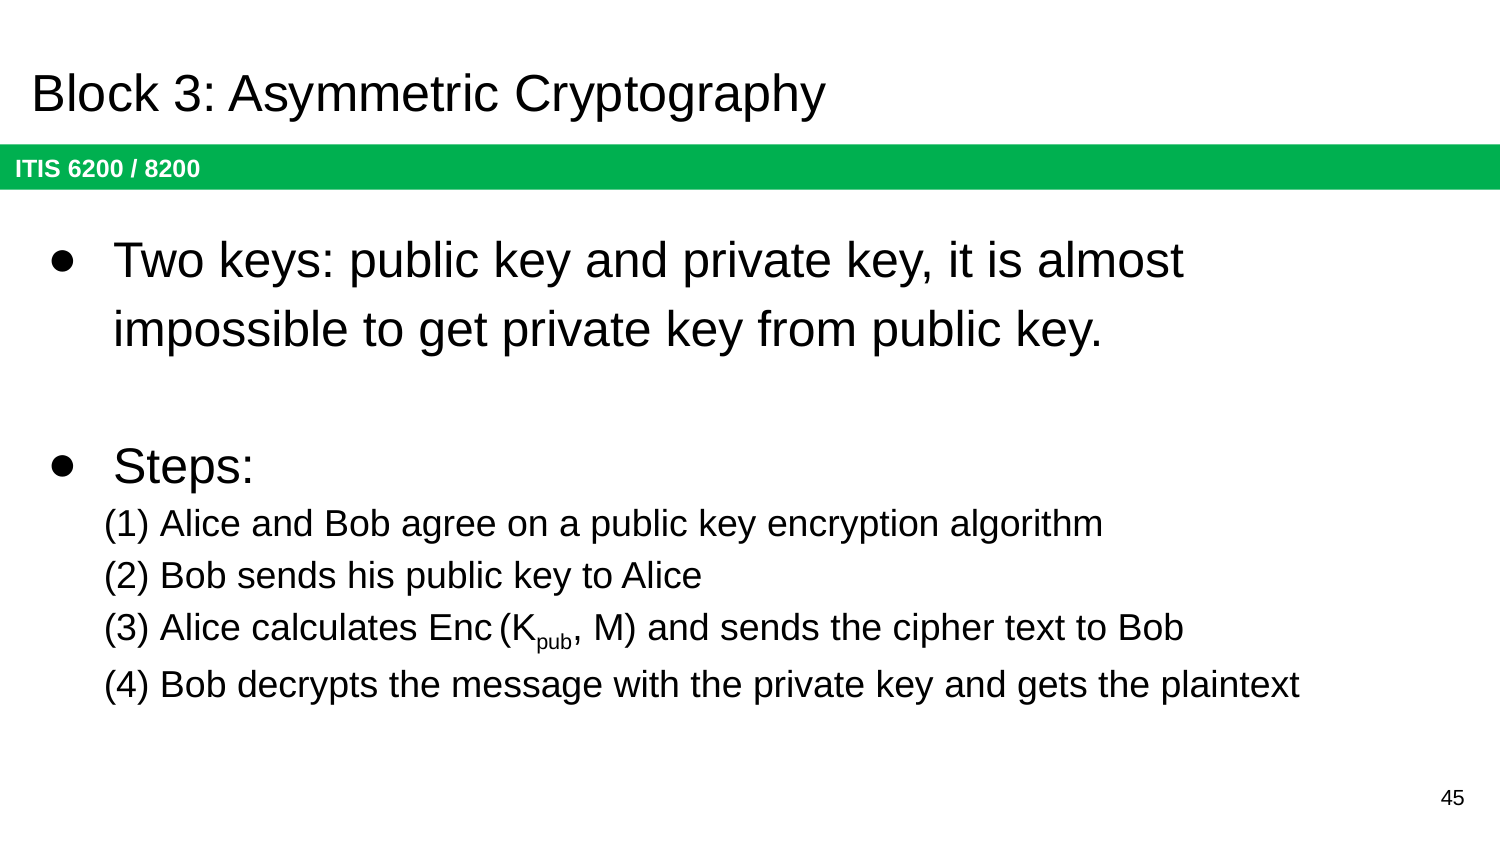

# Block 3: Asymmetric Cryptography
Two keys: public key and private key, it is almost impossible to get private key from public key.

Steps:
Alice and Bob agree on a public key encryption algorithm
Bob sends his public key to Alice
Alice calculates Enc (Kpub, M) and sends the cipher text to Bob
Bob decrypts the message with the private key and gets the plaintext
45